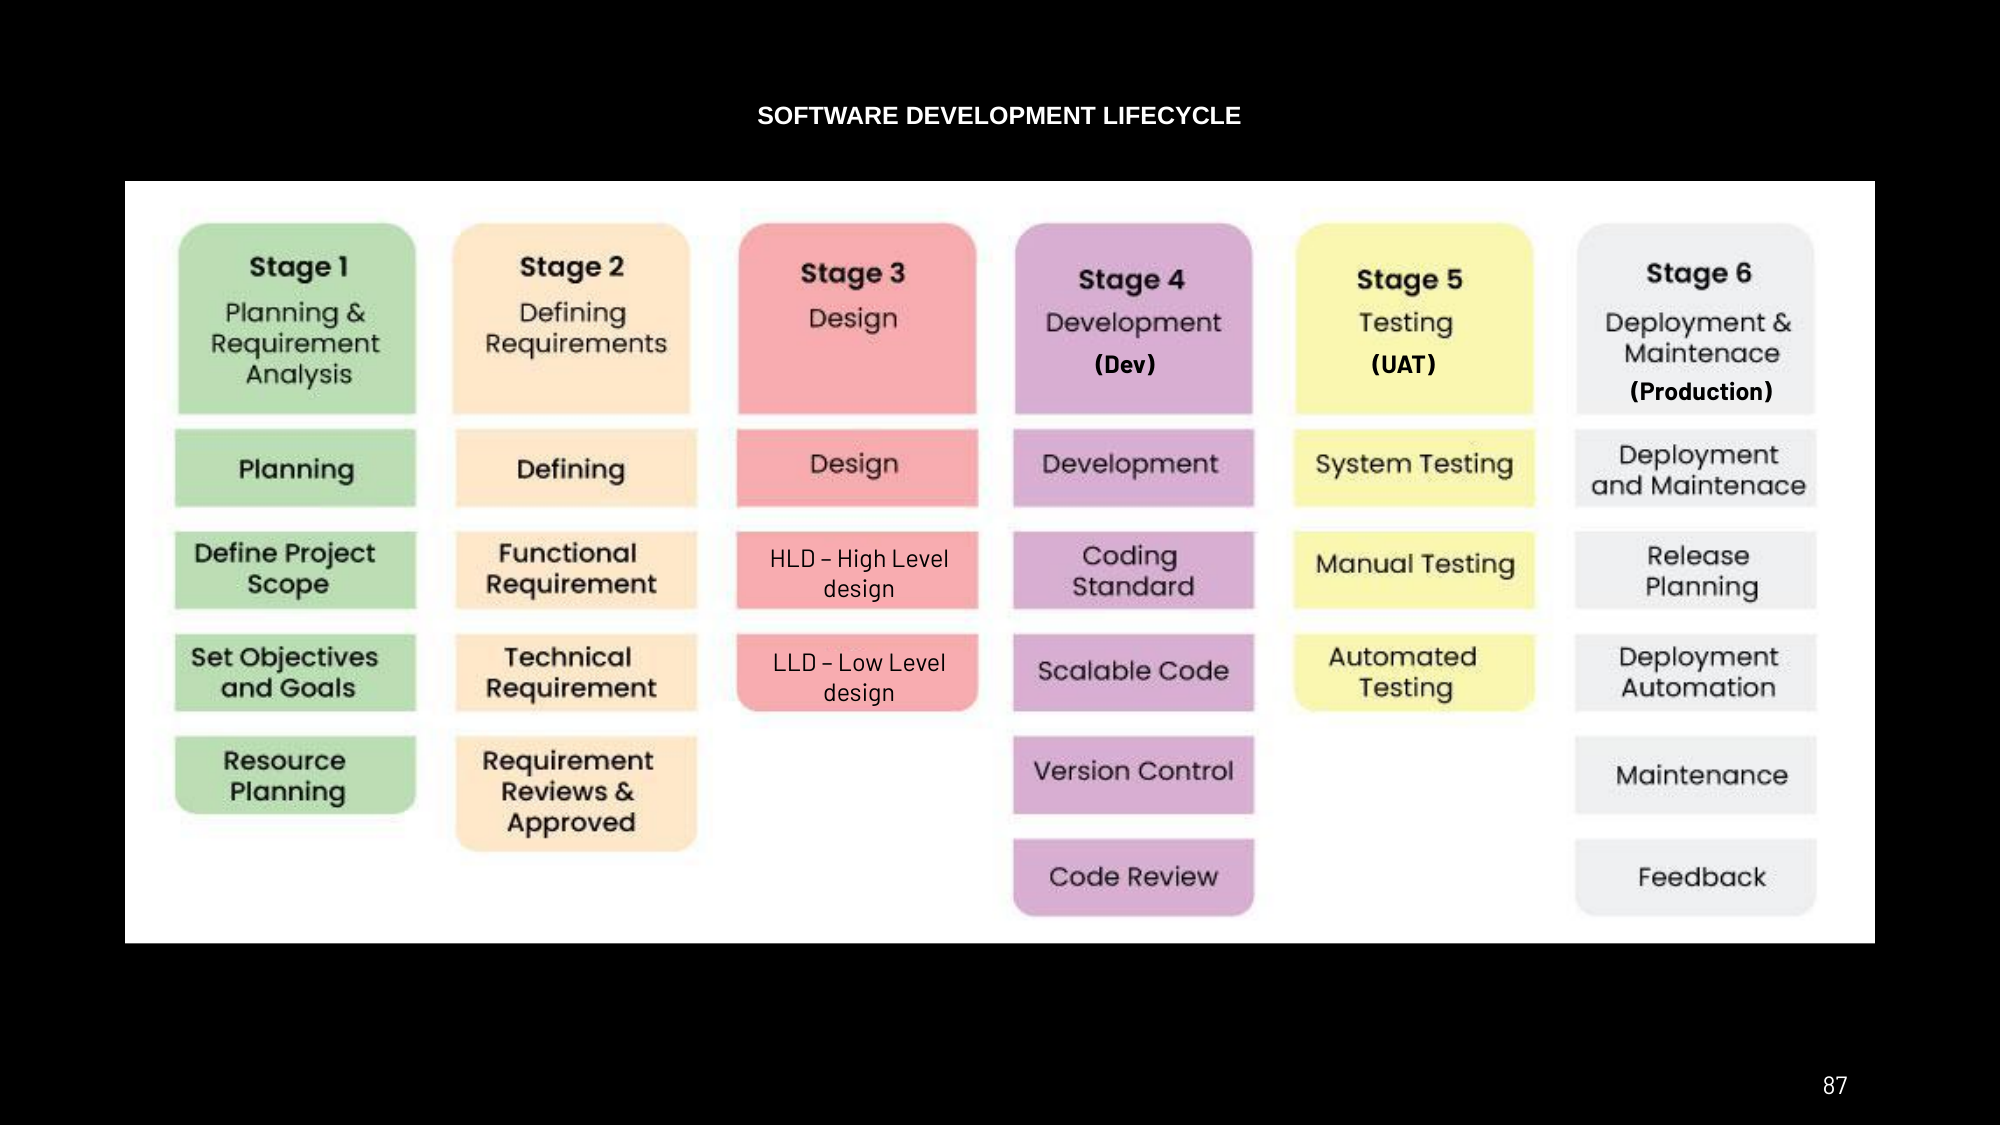

SOFTWARE DEVELOPMENT LIFECYCLE

(Dev)
(UAT)
(Production)
HLD – High Level design
LLD – Low Level design

87